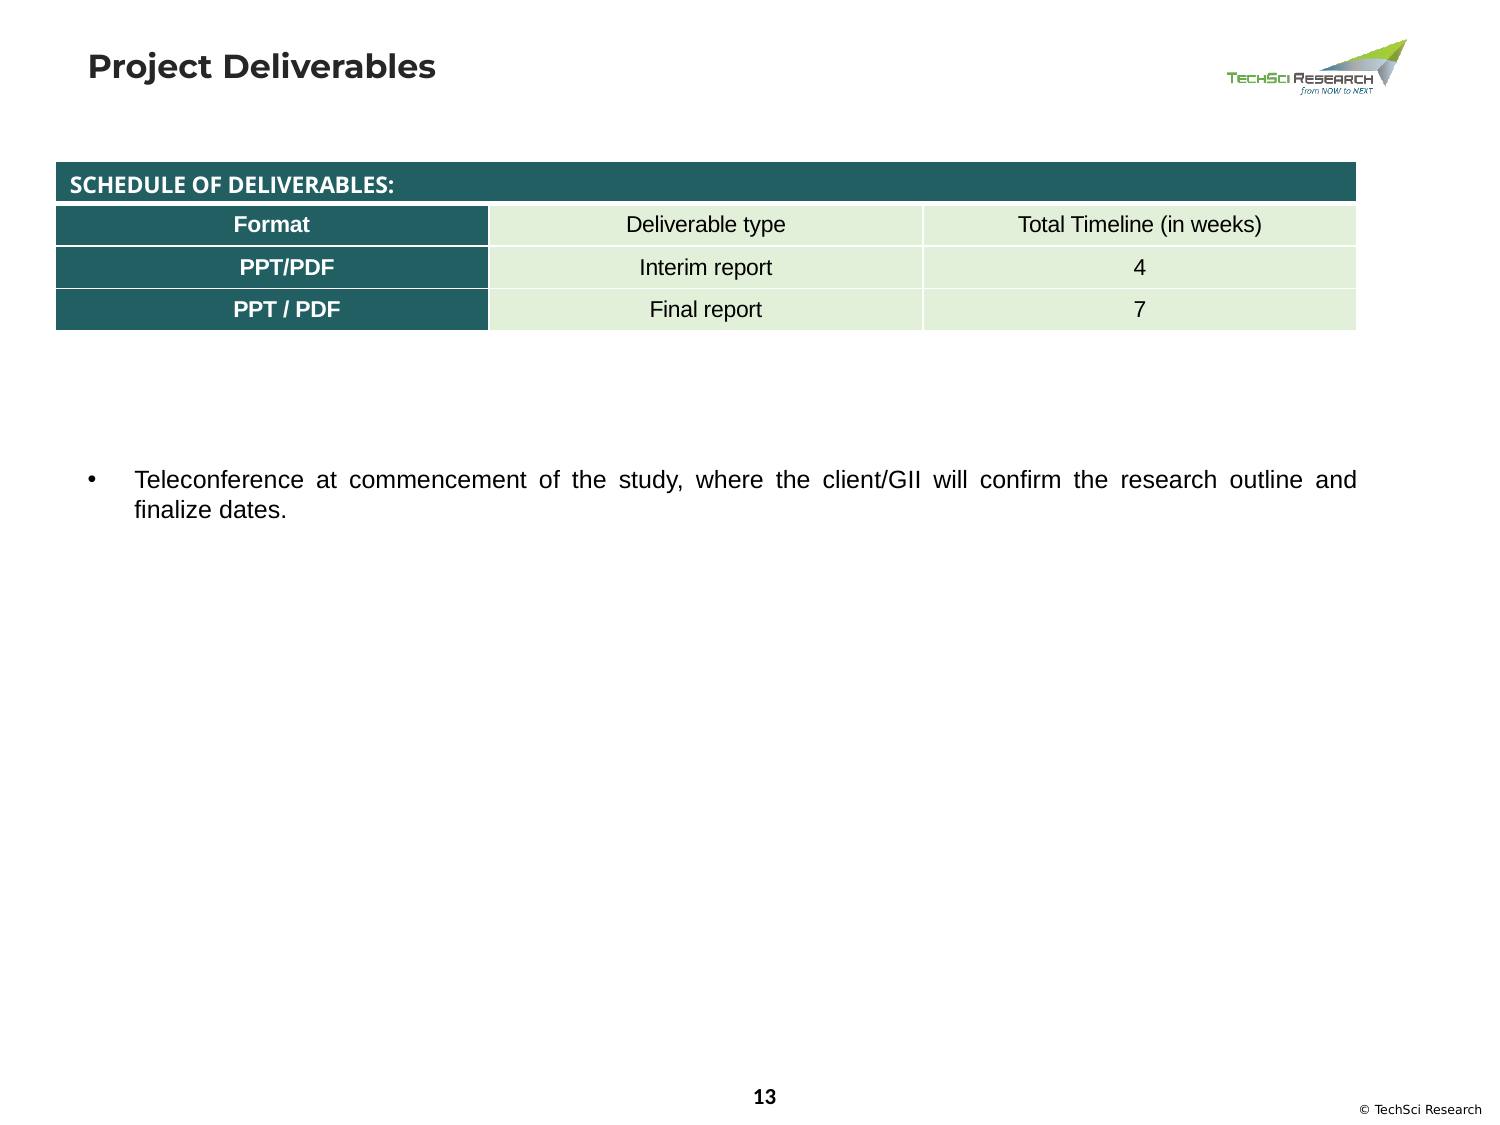

Project Deliverables
| SCHEDULE OF DELIVERABLES: |  |  |
| --- | --- | --- |
| Format | Deliverable type | Total Timeline (in weeks) |
| PPT/PDF | Interim report | 4 |
| PPT / PDF | Final report | 7 |
Teleconference at commencement of the study, where the client/GII will confirm the research outline and finalize dates.